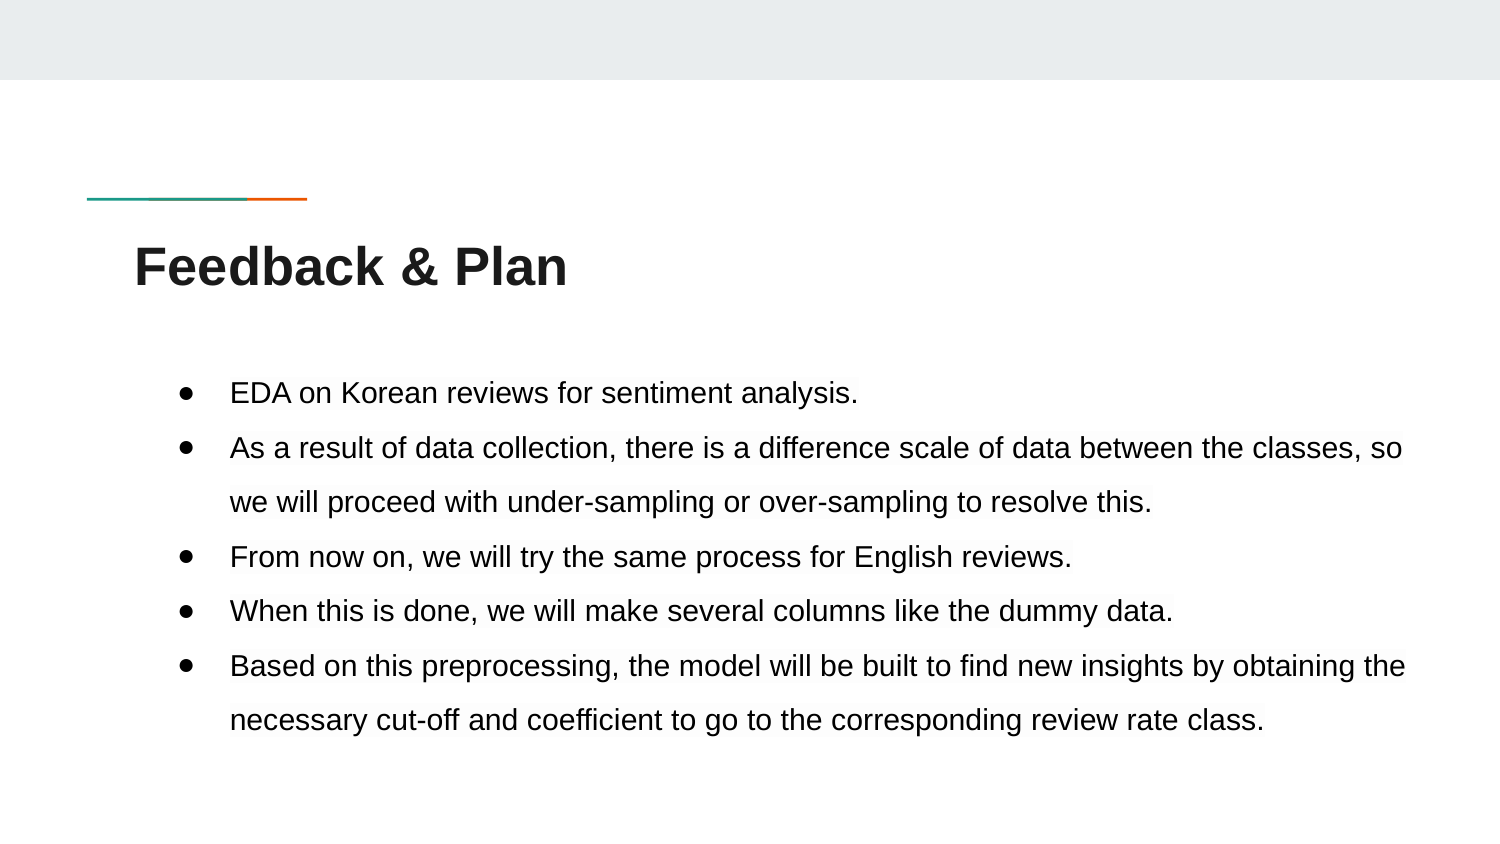

# Feedback & Plan
EDA on Korean reviews for sentiment analysis.
As a result of data collection, there is a difference scale of data between the classes, so we will proceed with under-sampling or over-sampling to resolve this.
From now on, we will try the same process for English reviews.
When this is done, we will make several columns like the dummy data.
Based on this preprocessing, the model will be built to find new insights by obtaining the necessary cut-off and coefficient to go to the corresponding review rate class.